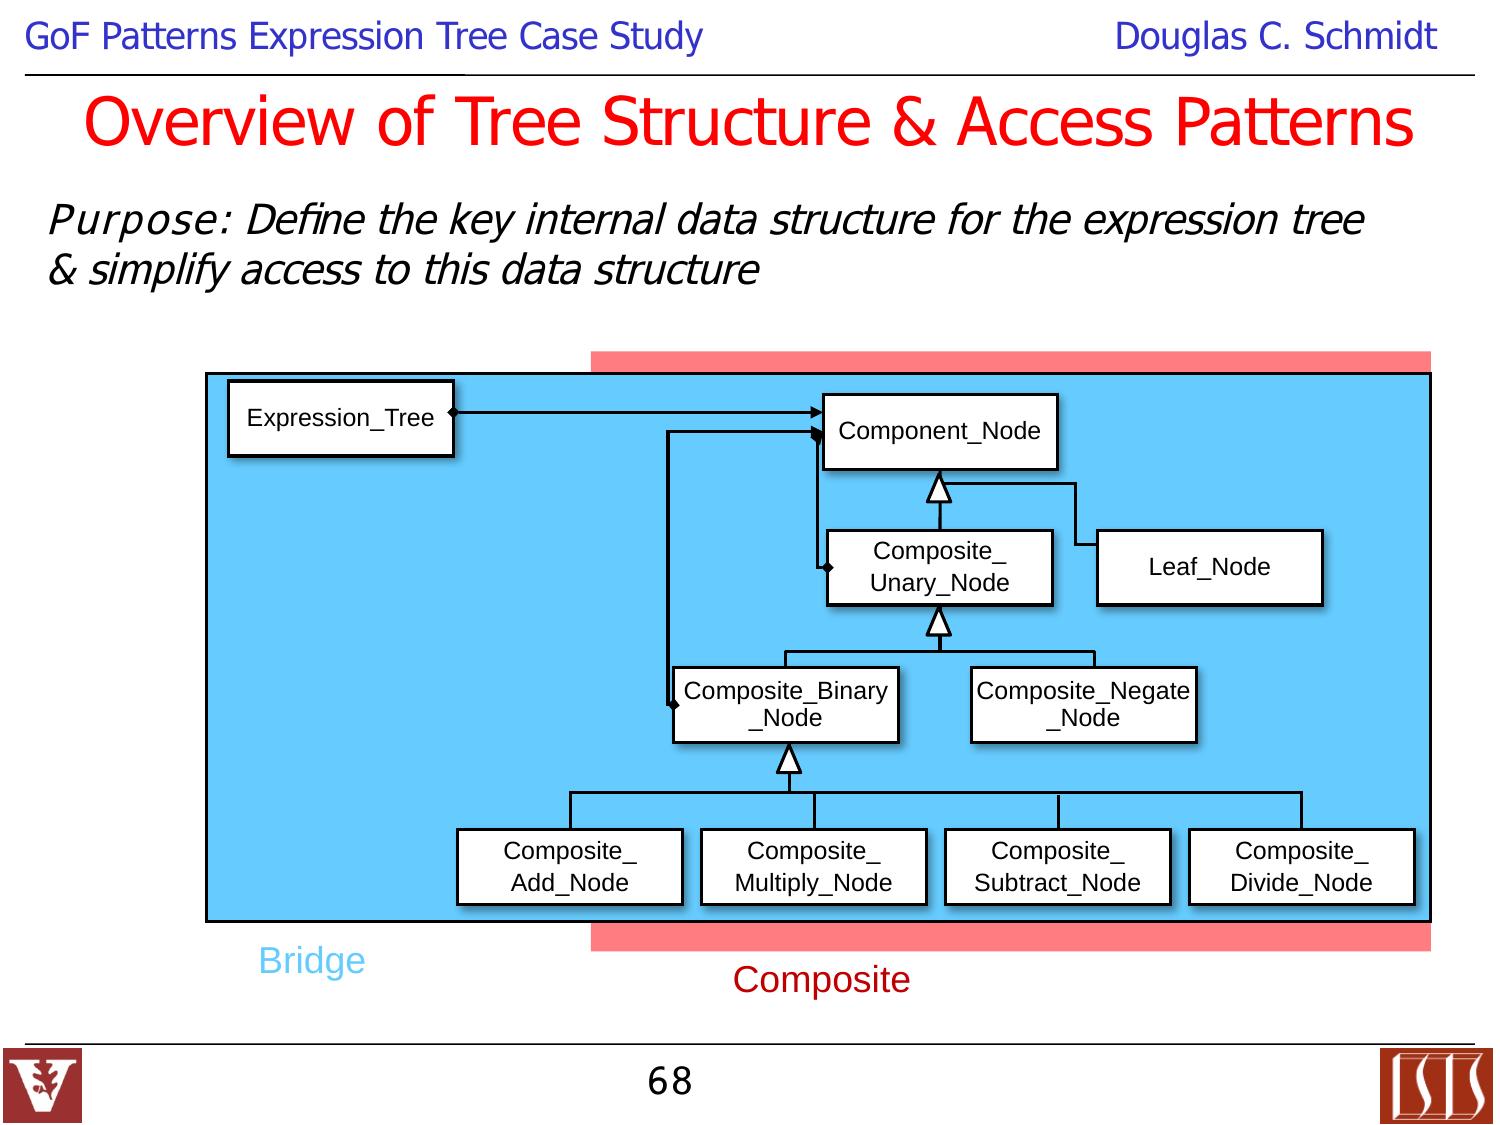

# Overview of Tree Structure & Access Patterns
Purpose: Define the key internal data structure for the expression tree & simplify access to this data structure

Composite

Expression_Tree
Component_Node

Composite_
Unary_Node
Leaf_Node

Composite_Binary
_Node
Composite_Negate
_Node

Composite_
Add_Node
Composite_
Multiply_Node
Composite_
Subtract_Node
Composite_
Divide_Node
Bridge